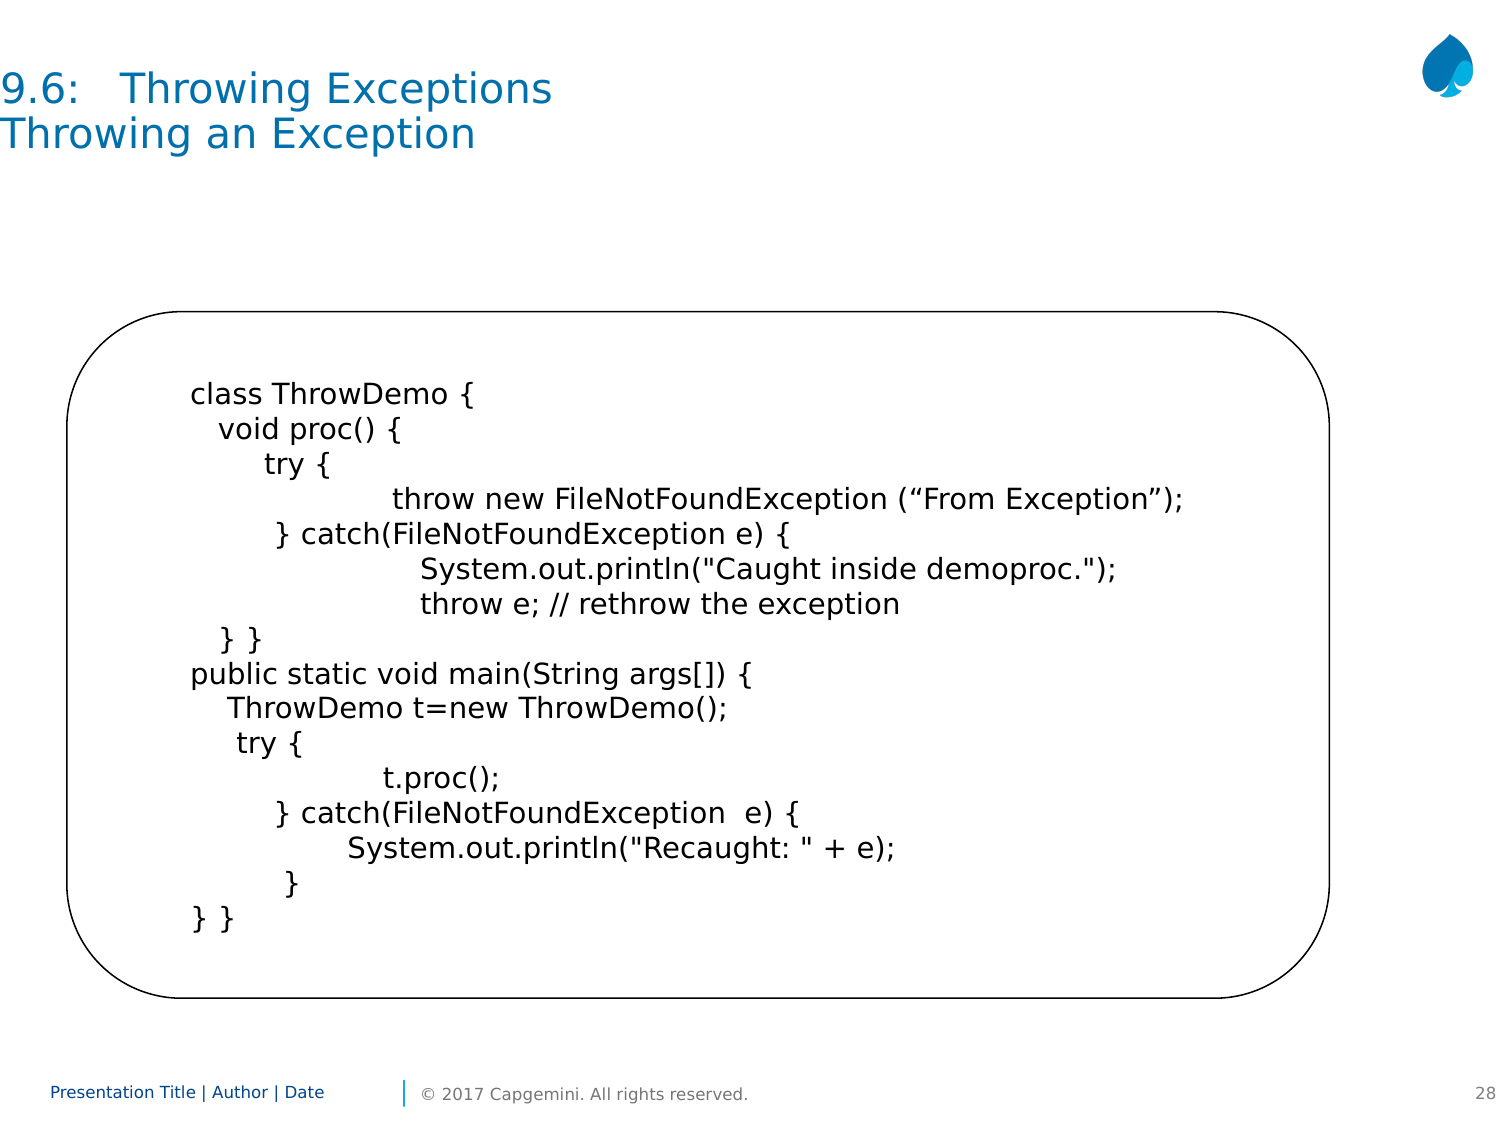

9.6:   Throwing Exceptions
Throwing an Exception
class ThrowDemo {
   void proc() {
        try {
	         throw new FileNotFoundException (“From Exception”);
         } catch(FileNotFoundException e) {
	            System.out.println("Caught inside demoproc.");
	            throw e; // rethrow the exception
   } }
public static void main(String args[]) {
    ThrowDemo t=new ThrowDemo();
     try {
	        t.proc();
         } catch(FileNotFoundException  e) {
                 System.out.println("Recaught: " + e);
          }
} }